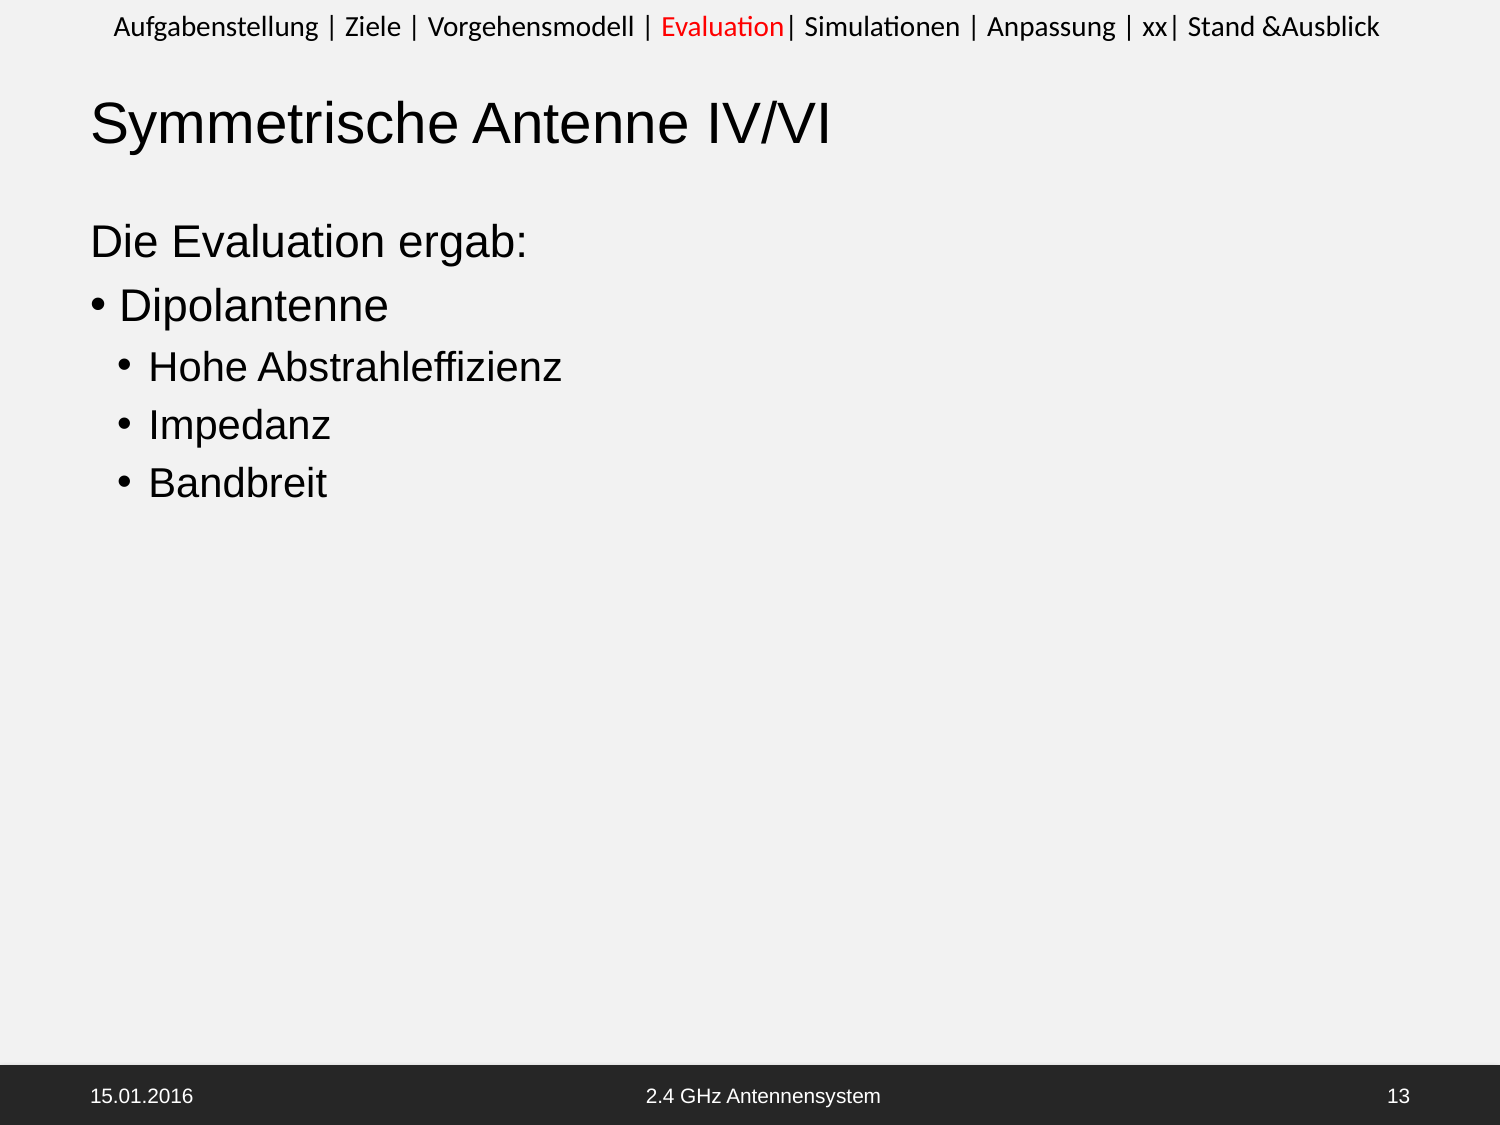

Aufgabenstellung | Ziele | Vorgehensmodell | Evaluation| Simulationen | Anpassung | xx| Stand &Ausblick
# Symmetrische Antenne IV/VI
Die Evaluation ergab:
Dipolantenne
Hohe Abstrahleffizienz
Impedanz
Bandbreit

15.01.2016
2.4 GHz Antennensystem
13